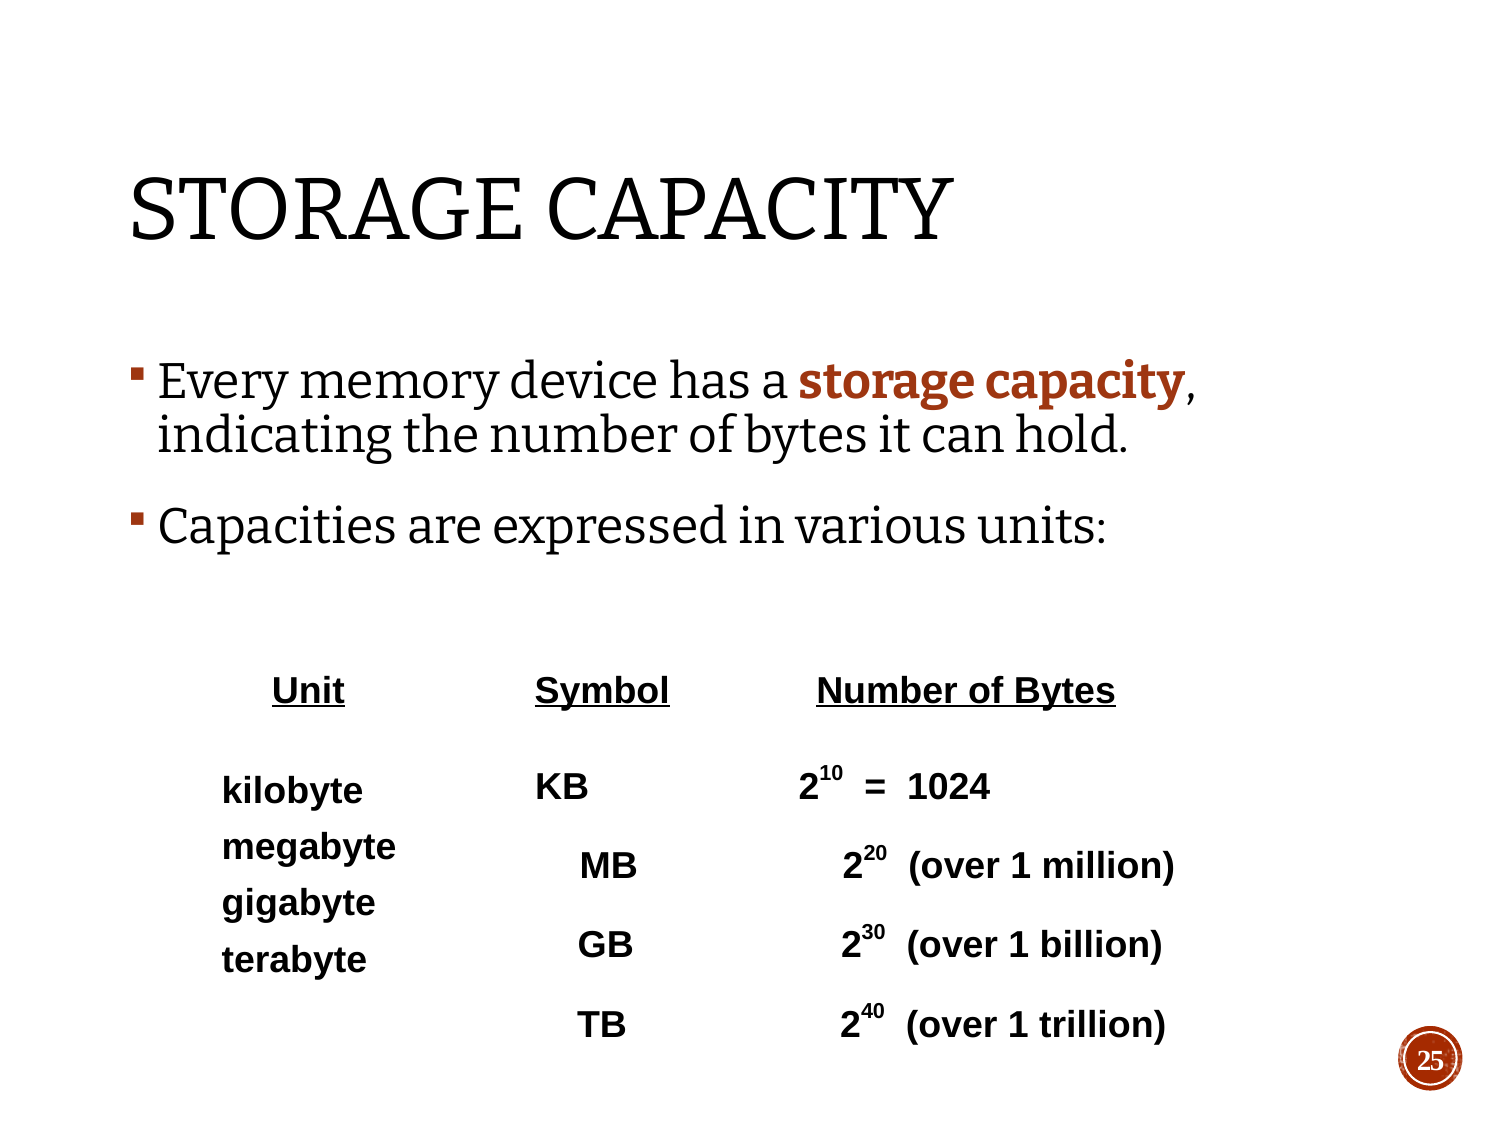

# Storage Capacity
Every memory device has a storage capacity, indicating the number of bytes it can hold.
Capacities are expressed in various units:
Unit	Symbol	Number of Bytes
KB	210  =  1024
kilobyte
megabyte
gigabyte
terabyte
MB	220  (over 1 million)
GB	230  (over 1 billion)
TB	240  (over 1 trillion)
25